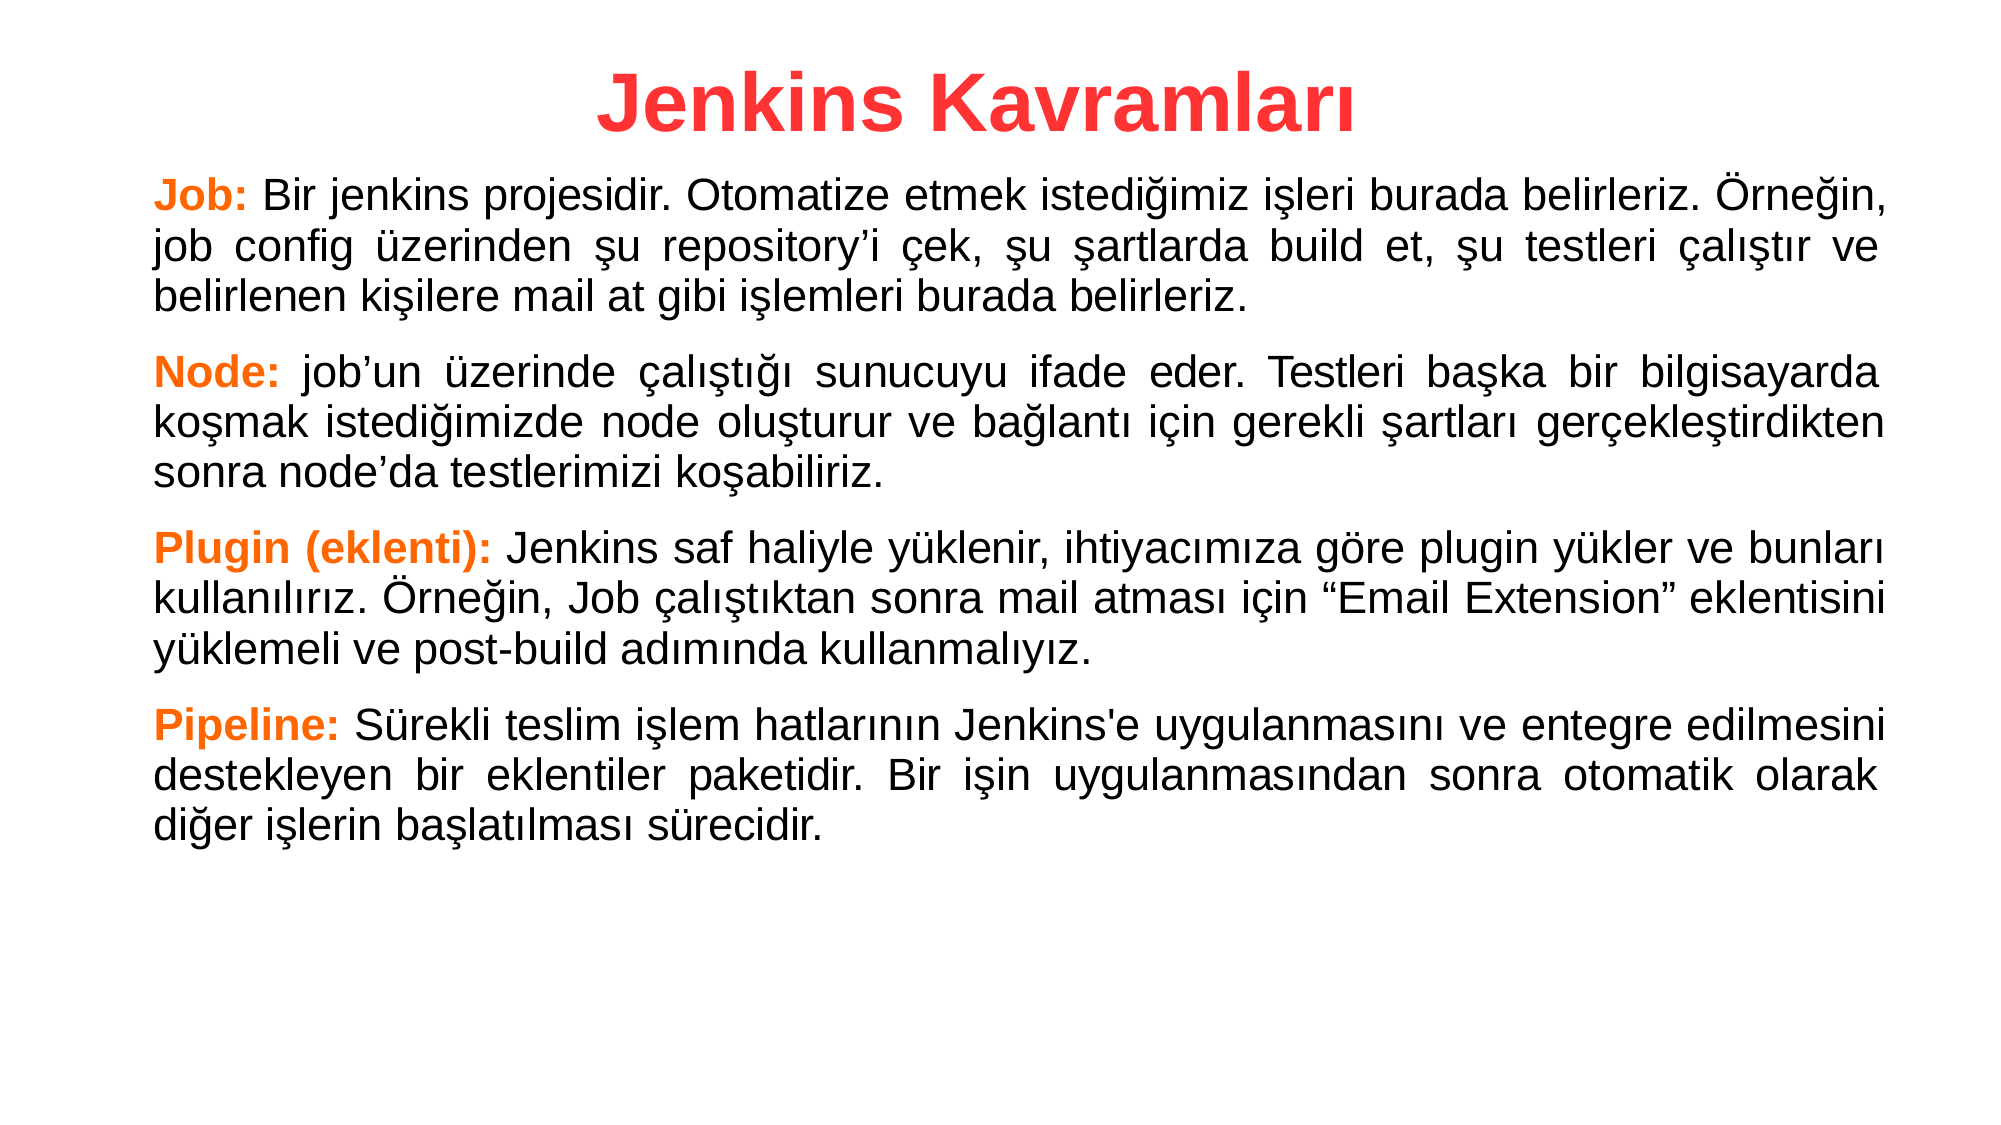

# Jenkins Kavramları
Job: Bir jenkins projesidir. Otomatize etmek istediğimiz işleri burada belirleriz. Örneğin,  job config üzerinden şu repository’i çek, şu şartlarda build et, şu testleri çalıştır ve  belirlenen kişilere mail at gibi işlemleri burada belirleriz.
Node: job’un üzerinde çalıştığı sunucuyu ifade eder. Testleri başka bir bilgisayarda  koşmak istediğimizde node oluşturur ve bağlantı için gerekli şartları gerçekleştirdikten  sonra node’da testlerimizi koşabiliriz.
Plugin (eklenti): Jenkins saf haliyle yüklenir, ihtiyacımıza göre plugin yükler ve bunları  kullanılırız. Örneğin, Job çalıştıktan sonra mail atması için “Email Extension” eklentisini  yüklemeli ve post-build adımında kullanmalıyız.
Pipeline: Sürekli teslim işlem hatlarının Jenkins'e uygulanmasını ve entegre edilmesini  destekleyen bir eklentiler paketidir. Bir işin uygulanmasından sonra otomatik olarak  diğer işlerin başlatılması sürecidir.